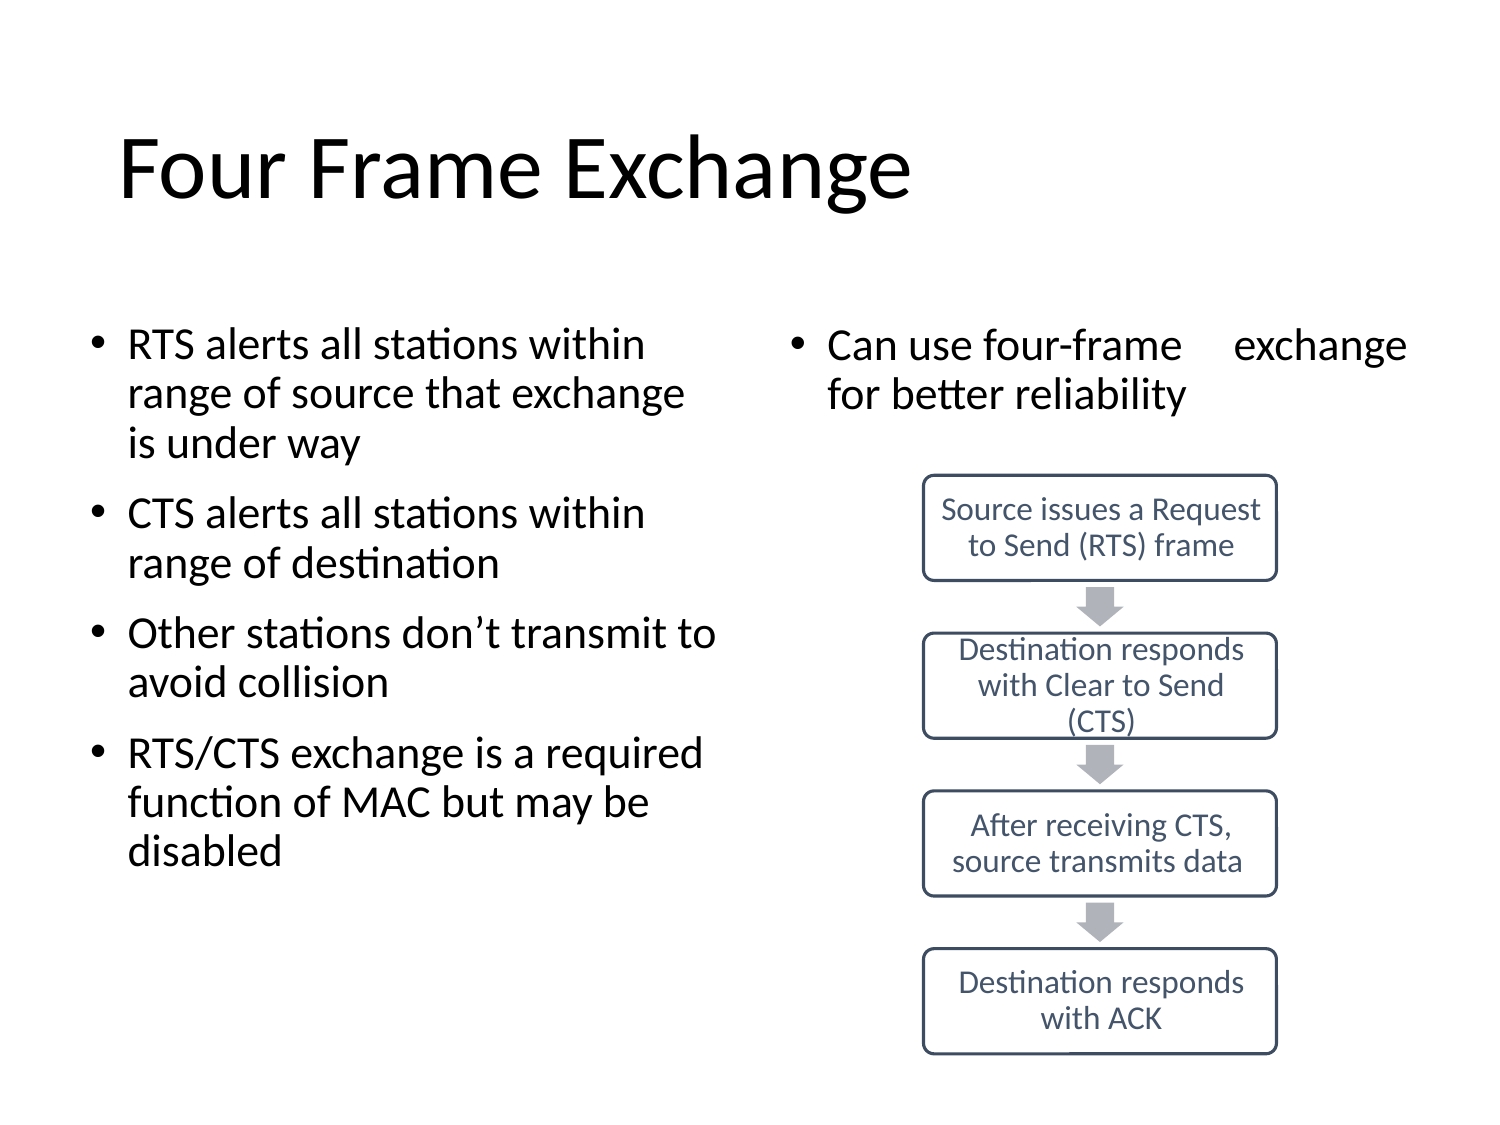

# Four Frame Exchange

Can use four-frame     exchange for better reliability
RTS alerts all stations within range of source that exchange is under way
CTS alerts all stations within range of destination
Other stations don’t transmit to avoid collision
RTS/CTS exchange is a required function of MAC but may be disabled
Source issues a Request to Send (RTS) frame

Destination responds with Clear to Send (CTS)

After receiving CTS, source transmits data

Destination responds with ACK